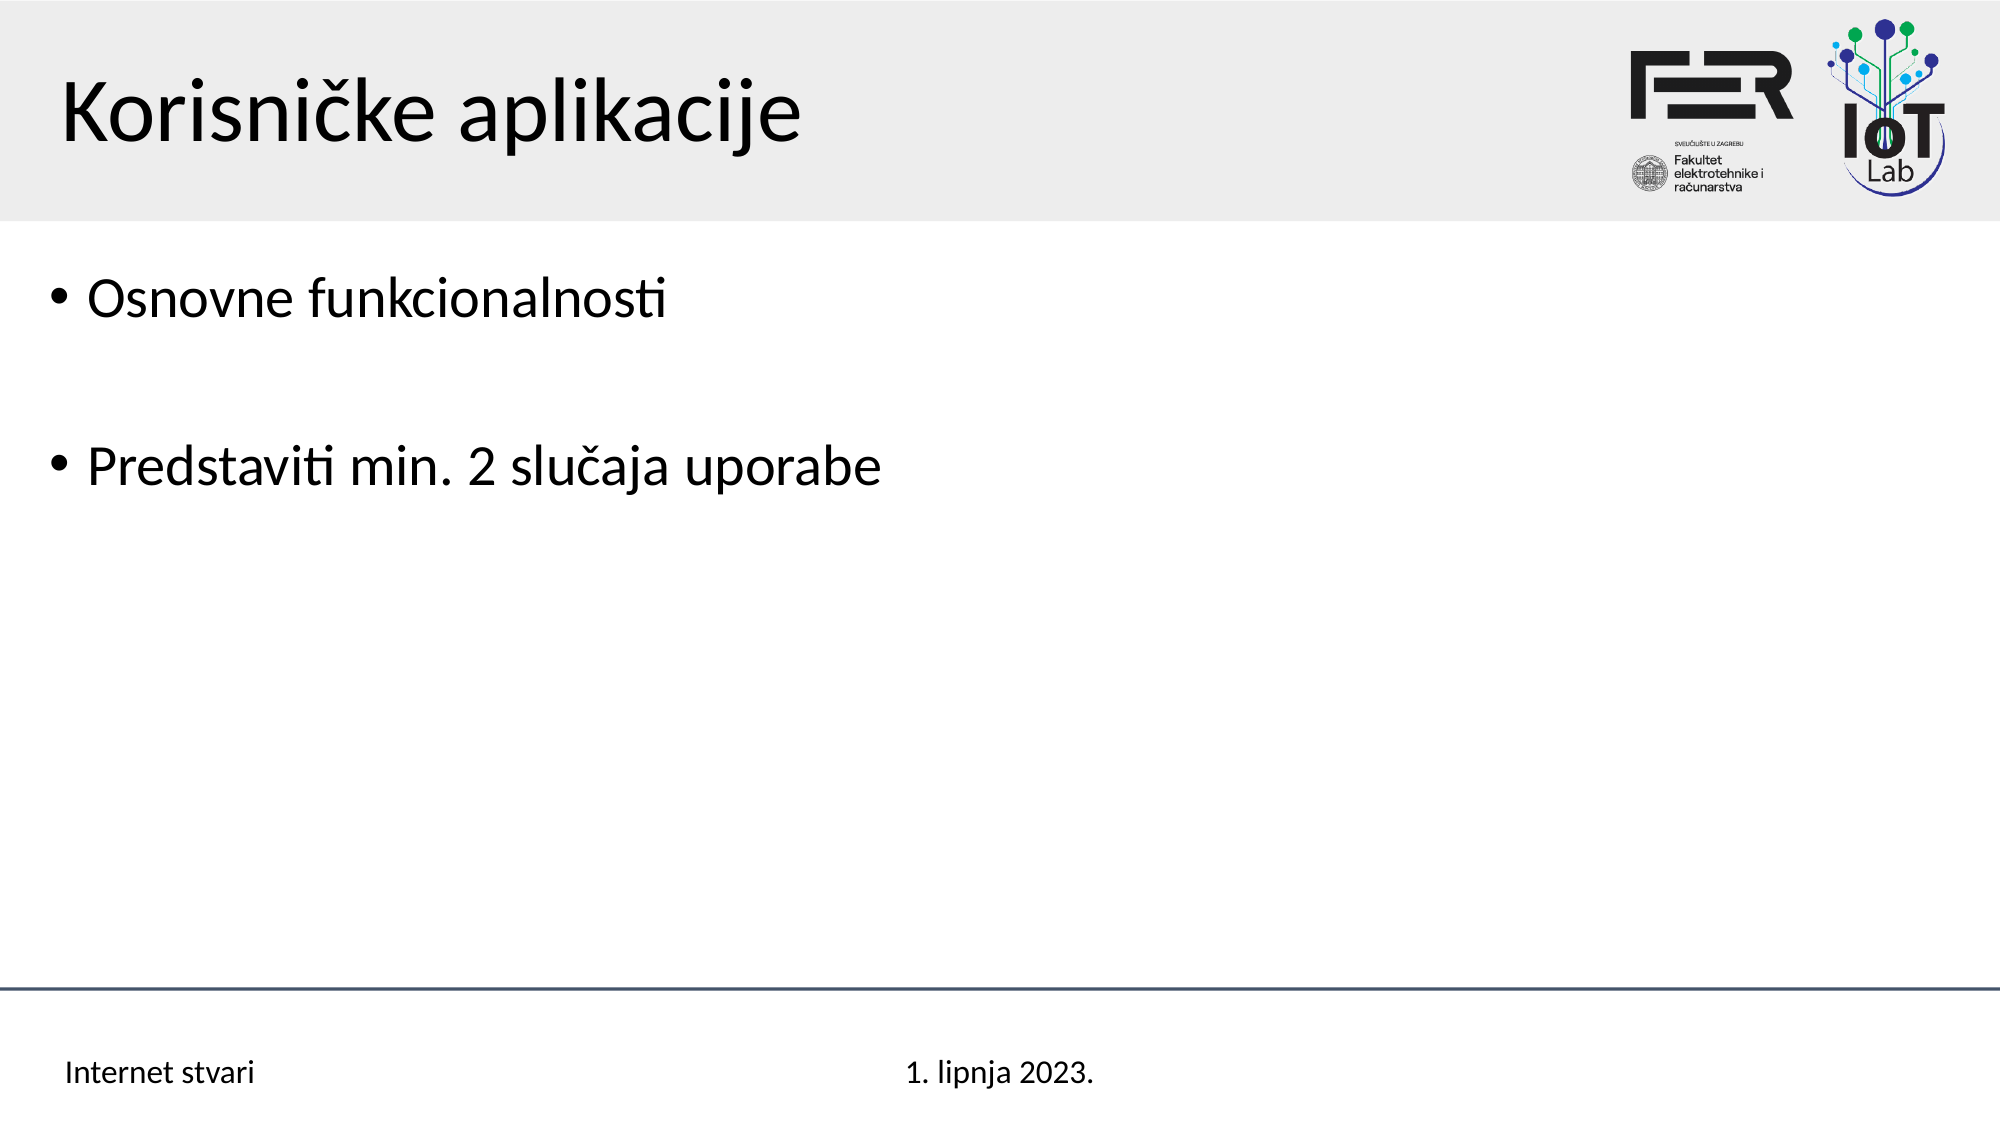

Korisničke aplikacije
Osnovne funkcionalnosti

Predstaviti min. 2 slučaja uporabe

Internet stvari
1. lipnja 2023.